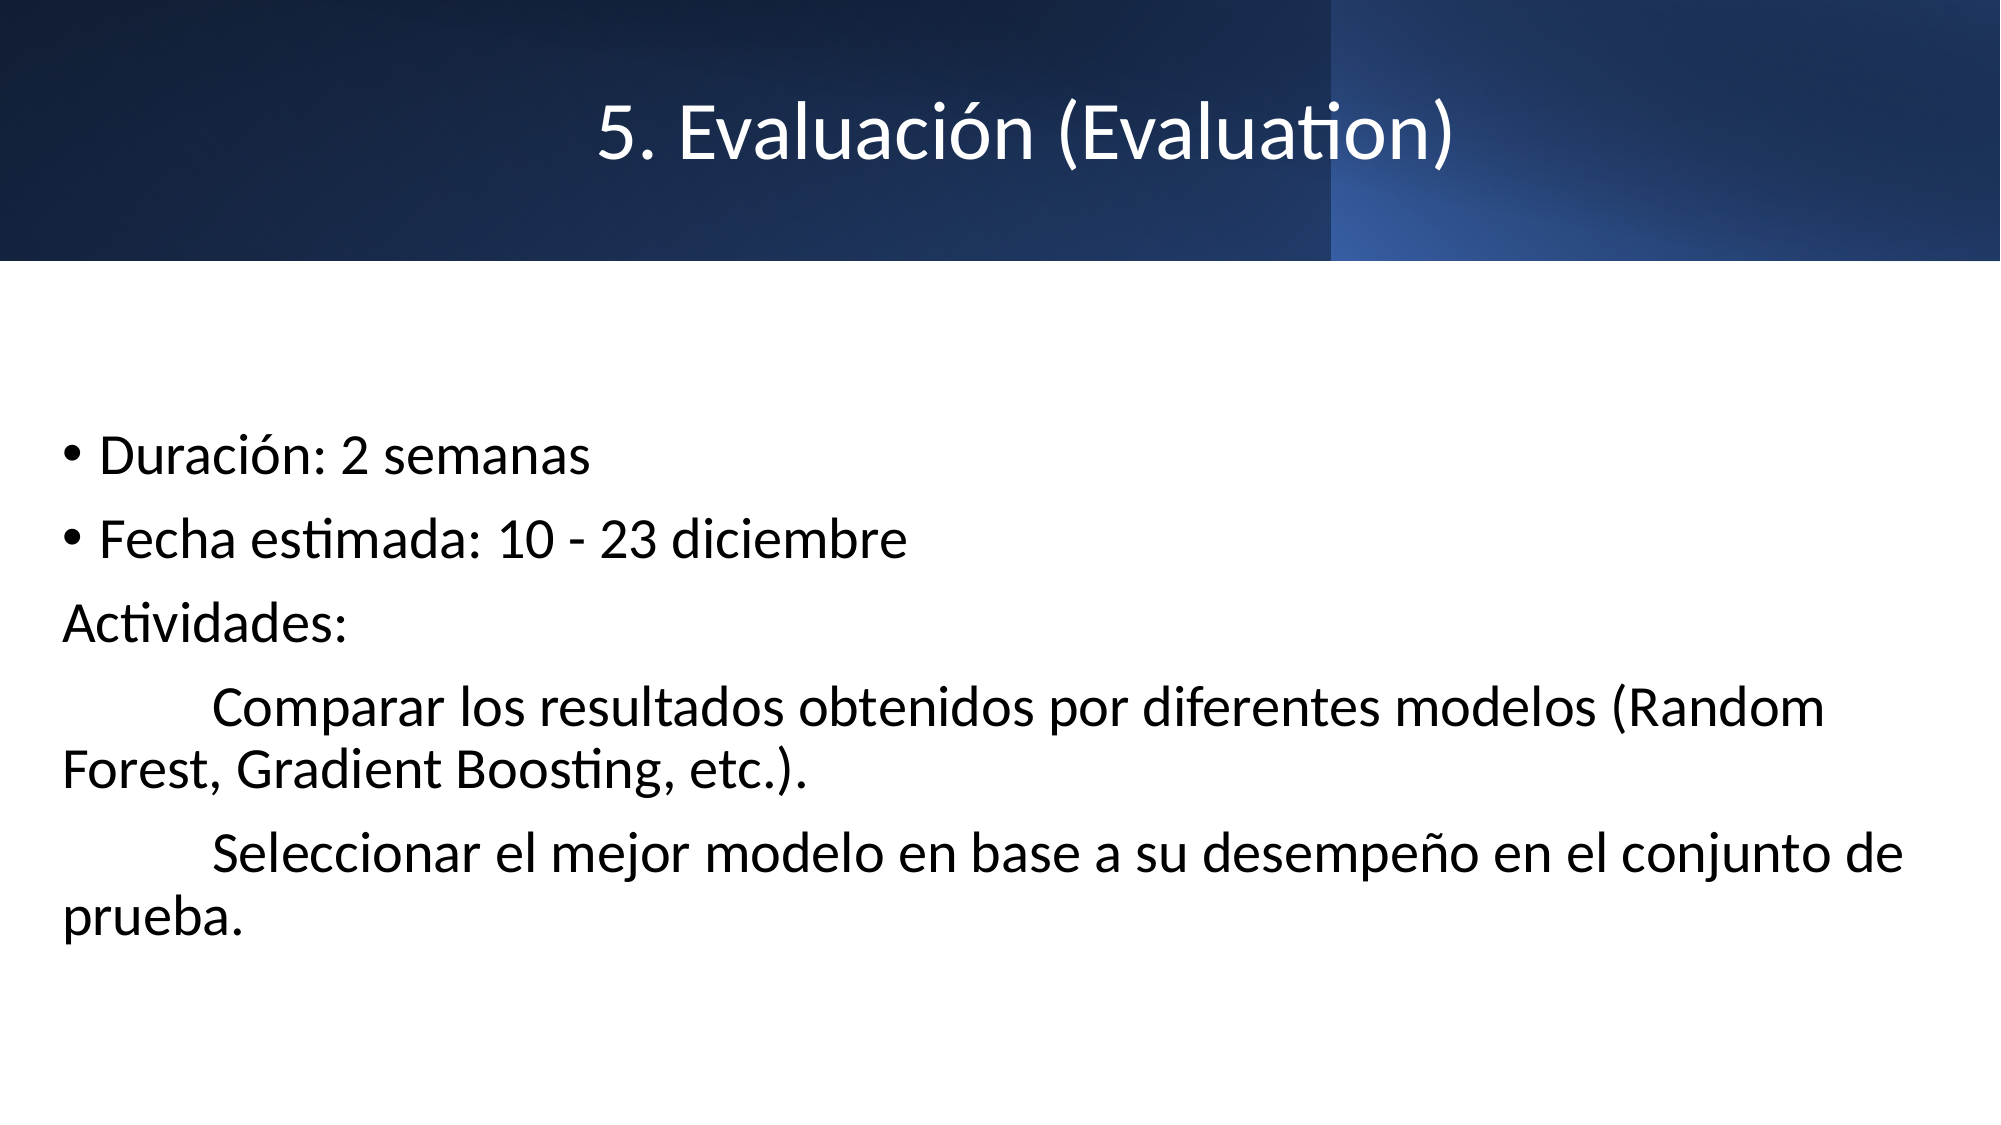

# 5. Evaluación (Evaluation)
Duración: 2 semanas
Fecha estimada: 10 - 23 diciembre
Actividades:
	Comparar los resultados obtenidos por diferentes modelos (Random Forest, Gradient Boosting, etc.).
	Seleccionar el mejor modelo en base a su desempeño en el conjunto de prueba.